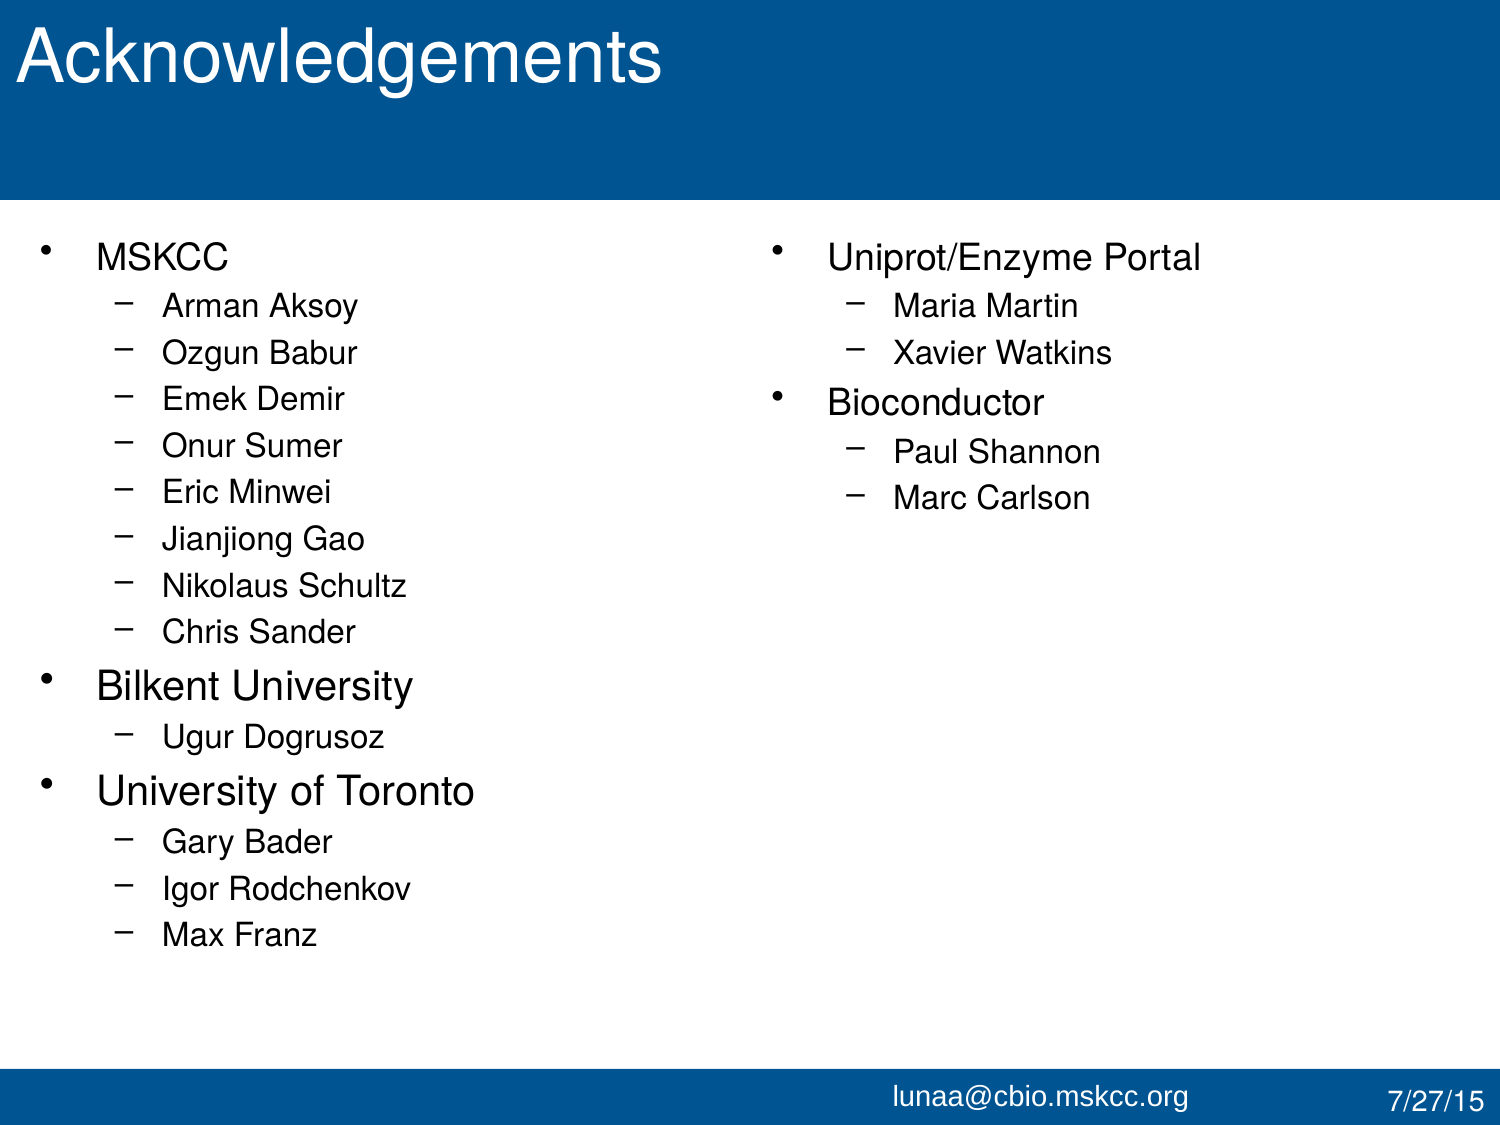

# Acknowledgements
MSKCC
Arman Aksoy
Ozgun Babur
Emek Demir
Onur Sumer
Eric Minwei
Jianjiong Gao
Nikolaus Schultz
Chris Sander
Bilkent University
Ugur Dogrusoz
University of Toronto
Gary Bader
Igor Rodchenkov
Max Franz

Uniprot/Enzyme Portal
Maria Martin
Xavier Watkins
Bioconductor
Paul Shannon
Marc Carlson

7/27/15